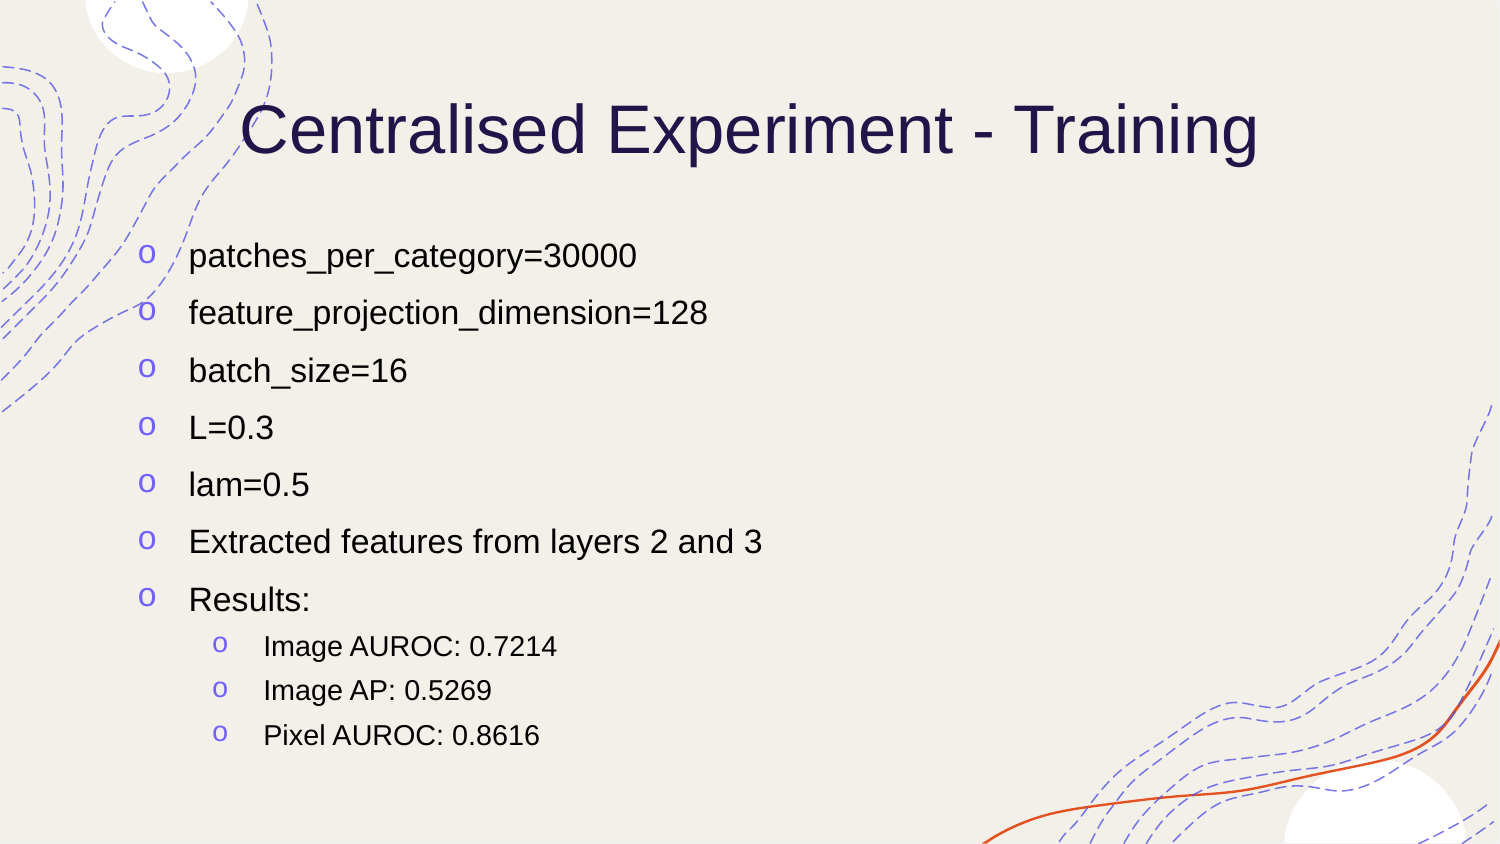

# Centralised Experiment - Training
patches_per_category=30000
feature_projection_dimension=128
batch_size=16
L=0.3
lam=0.5
Extracted features from layers 2 and 3
Results:
Image AUROC: 0.7214
Image AP: 0.5269
Pixel AUROC: 0.8616